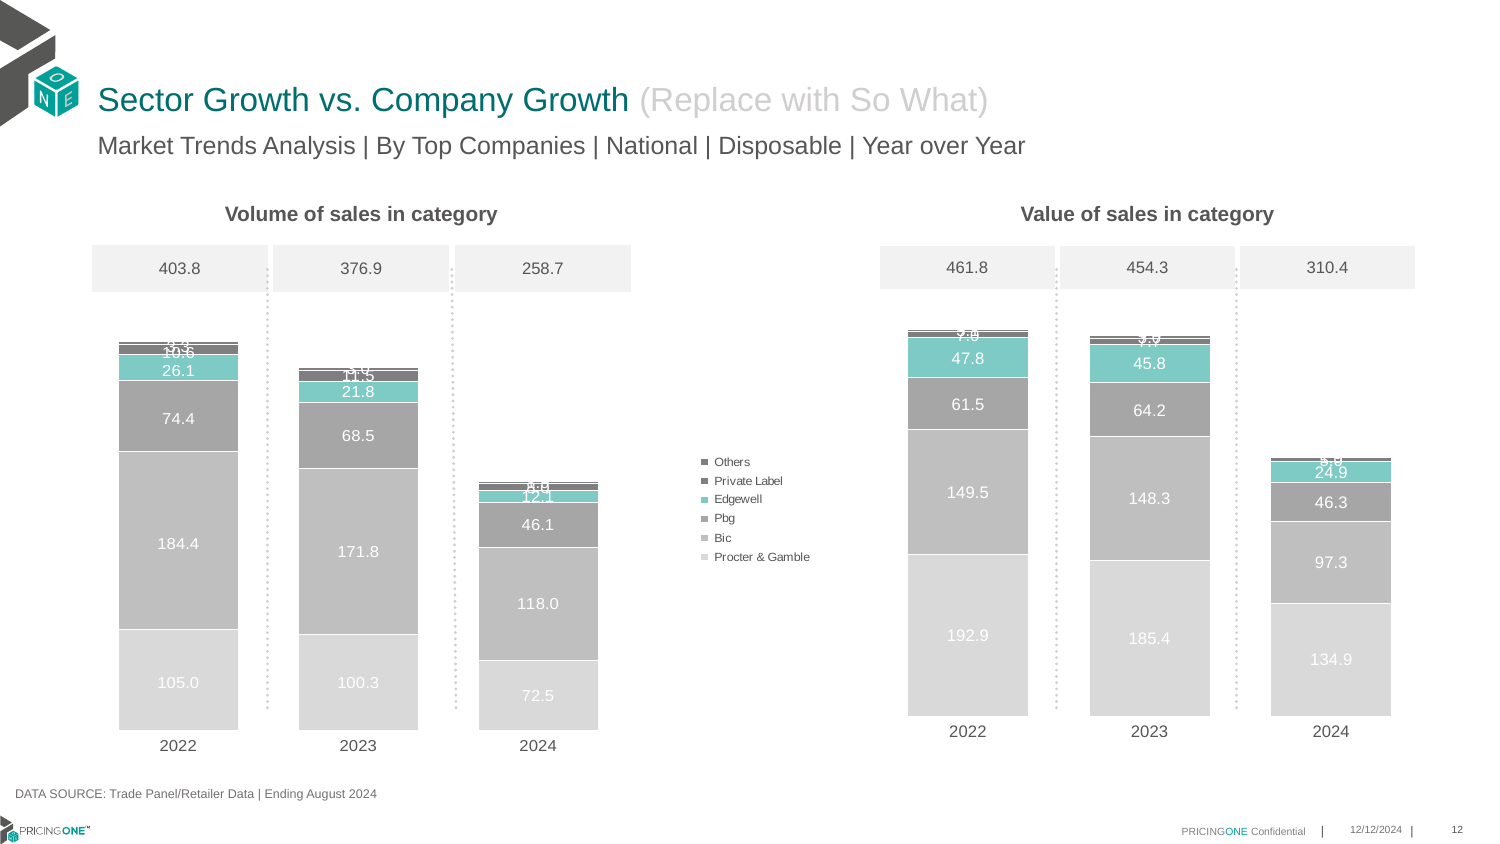

# Sector Growth vs. Company Growth (Replace with So What)
Market Trends Analysis | By Top Companies | National | Disposable | Year over Year
| Value of sales in category |  |  |
| --- | --- | --- |
| 461.8 | 454.3 | 310.4 |
| Volume of sales in category |  |  |
| --- | --- | --- |
| 403.8 | 376.9 | 258.7 |

### Chart

| Category | Procter & Gamble | Bic | Pbg | Edgewell | Private Label | Others |
|---|---|---|---|---|---|---|
| 2022 | 192.874348 | 149.508878 | 61.520807 | 47.810671 | 6.980223 | 3.098859 |
| 2023 | 185.390773 | 148.271329 | 64.240155 | 45.806867 | 7.65199 | 2.960721 |
| 2024 | 134.887179 | 97.332709 | 46.295128 | 24.935213 | 4.990419 | 1.931084 |

### Chart

| Category | Procter & Gamble | Bic | Pbg | Edgewell | Private Label | Others |
|---|---|---|---|---|---|---|
| 2022 | 104.999139 | 184.424381 | 74.386609 | 26.140747 | 10.563577 | 3.281351 |
| 2023 | 100.256253 | 171.774162 | 68.527265 | 21.833347 | 11.544766 | 2.978572 |
| 2024 | 72.523791 | 118.021268 | 46.097352 | 12.142395 | 7.956777 | 1.932229 |
DATA SOURCE: Trade Panel/Retailer Data | Ending August 2024

12/12/2024
12